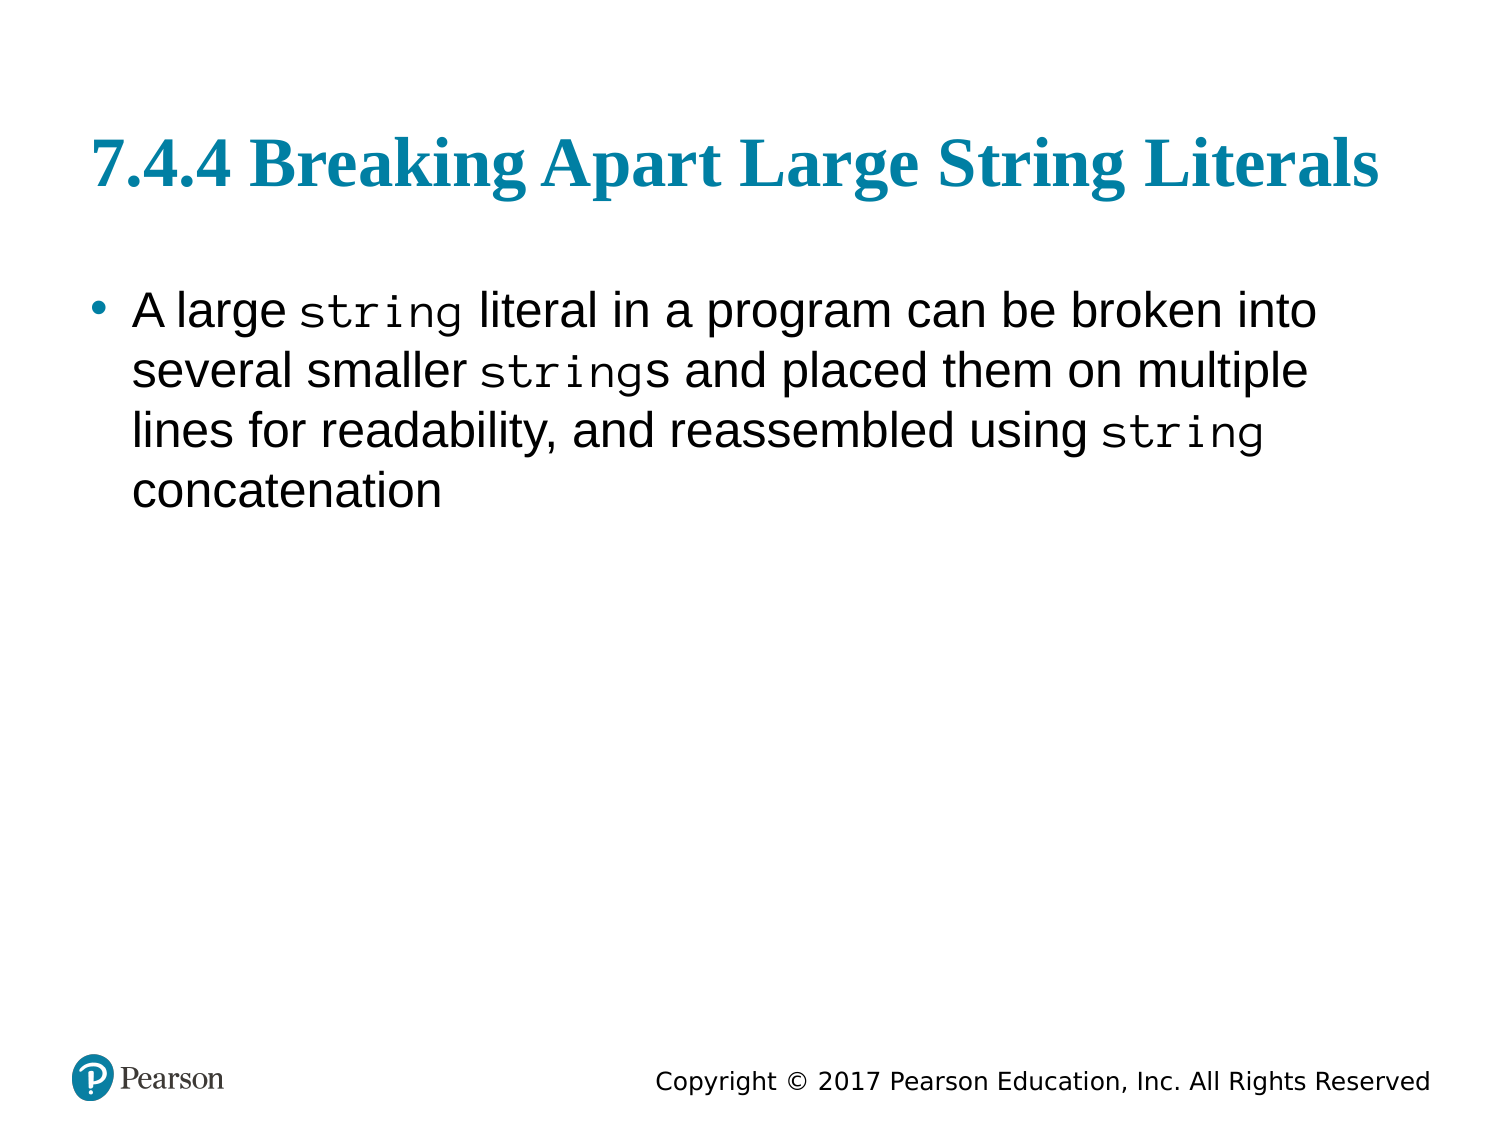

# 7.4.4 Breaking Apart Large String Literals
A large string literal in a program can be broken into several smaller strings and placed them on multiple lines for readability, and reassembled using string concatenation